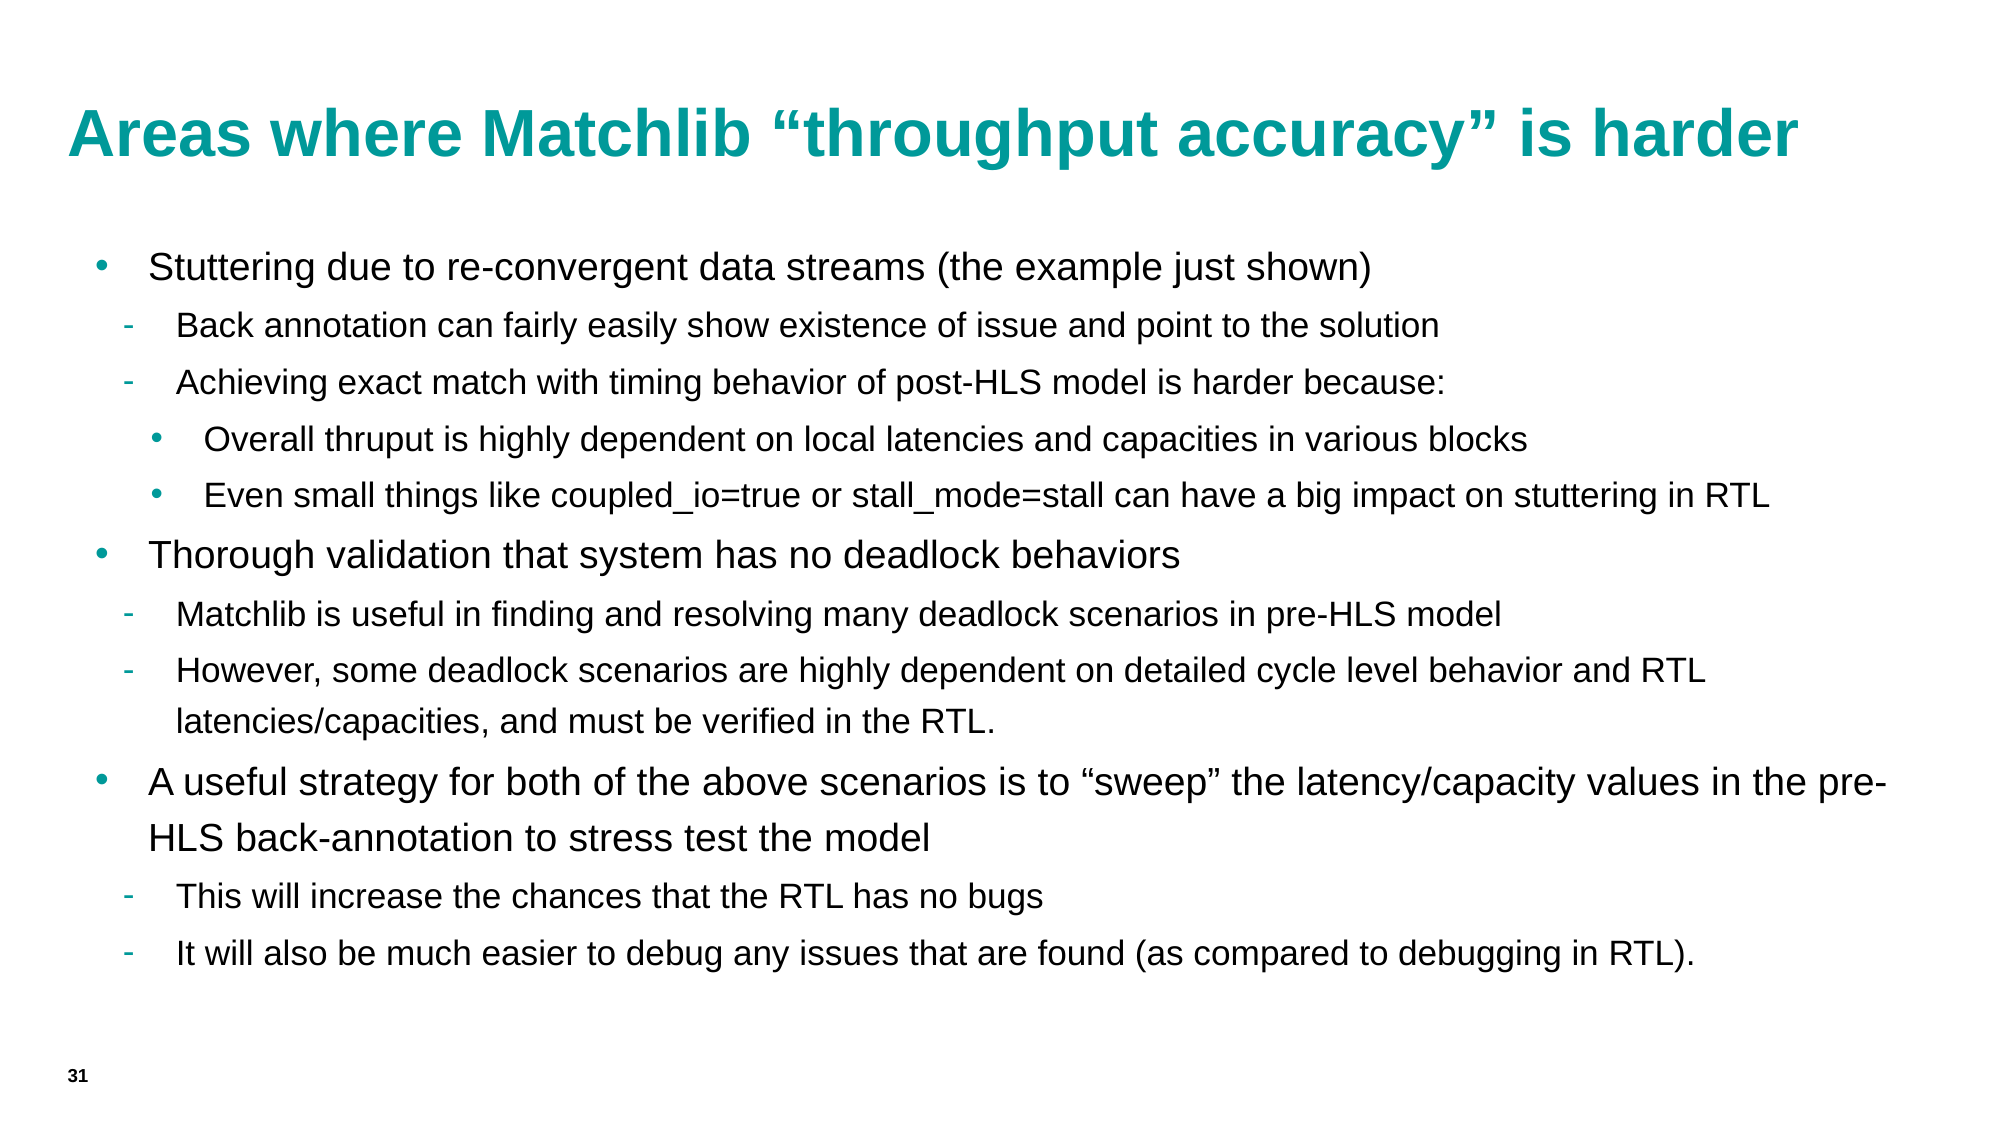

# Areas where Matchlib “throughput accuracy” is harder
Stuttering due to re-convergent data streams (the example just shown)
Back annotation can fairly easily show existence of issue and point to the solution
Achieving exact match with timing behavior of post-HLS model is harder because:
Overall thruput is highly dependent on local latencies and capacities in various blocks
Even small things like coupled_io=true or stall_mode=stall can have a big impact on stuttering in RTL
Thorough validation that system has no deadlock behaviors
Matchlib is useful in finding and resolving many deadlock scenarios in pre-HLS model
However, some deadlock scenarios are highly dependent on detailed cycle level behavior and RTL latencies/capacities, and must be verified in the RTL.
A useful strategy for both of the above scenarios is to “sweep” the latency/capacity values in the pre-HLS back-annotation to stress test the model
This will increase the chances that the RTL has no bugs
It will also be much easier to debug any issues that are found (as compared to debugging in RTL).

31